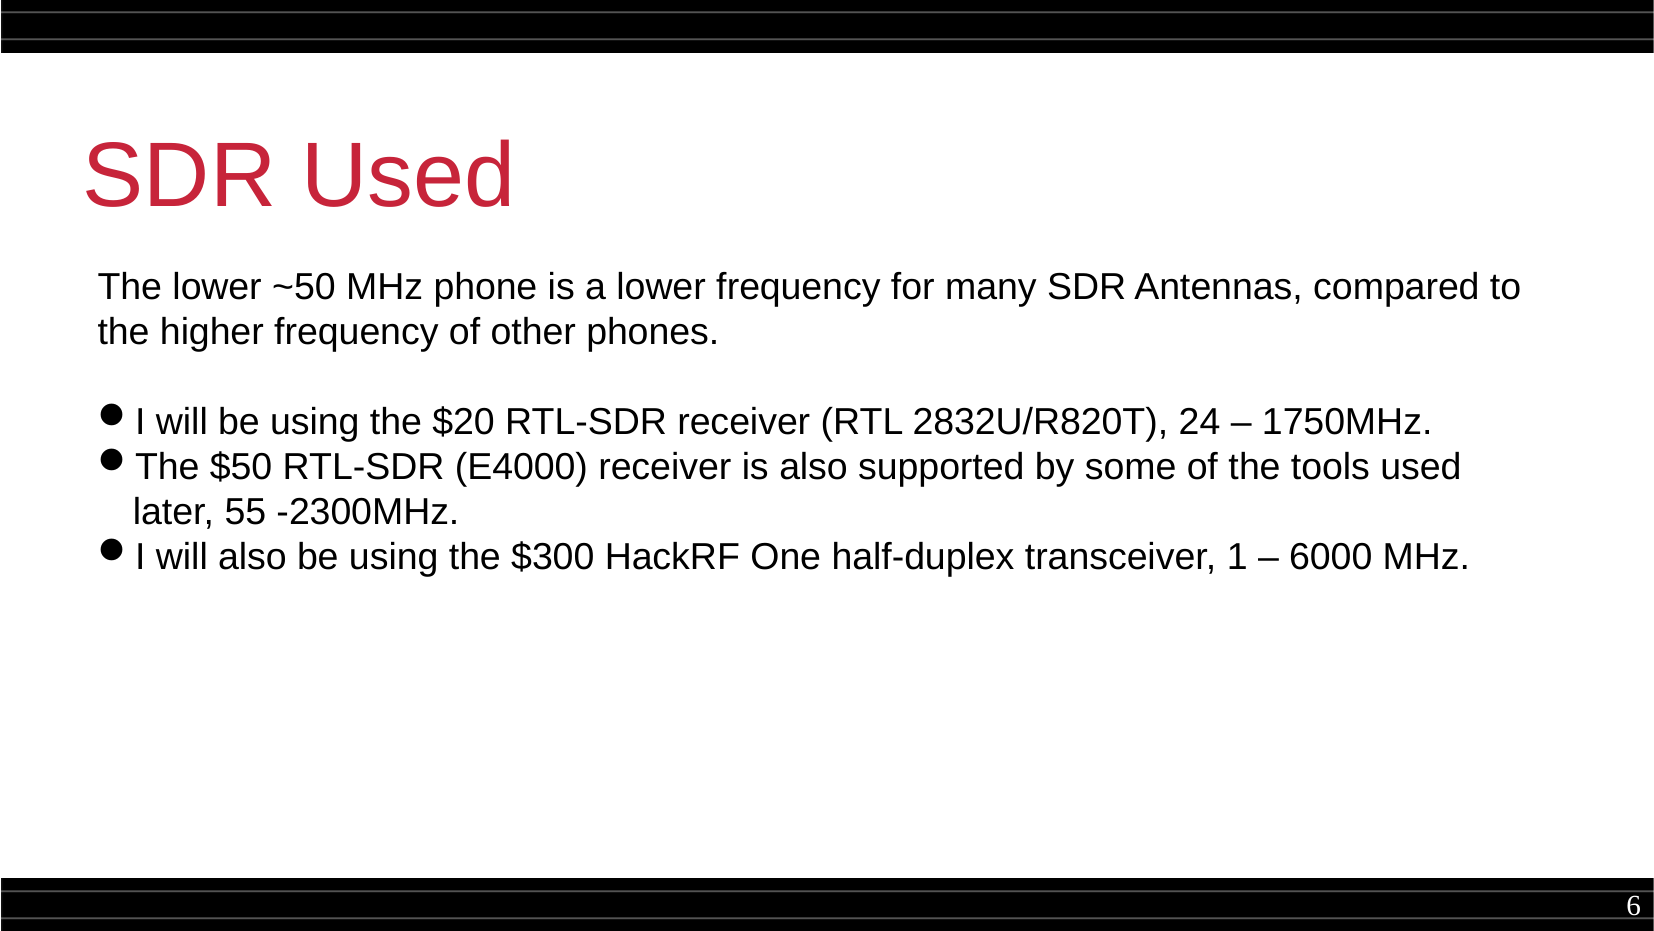

SDR Used
The lower ~50 MHz phone is a lower frequency for many SDR Antennas, compared to the higher frequency of other phones.

I will be using the $20 RTL-SDR receiver (RTL 2832U/R820T), 24 – 1750MHz.
The $50 RTL-SDR (E4000) receiver is also supported by some of the tools used later, 55 -2300MHz.
I will also be using the $300 HackRF One half-duplex transceiver, 1 – 6000 MHz.